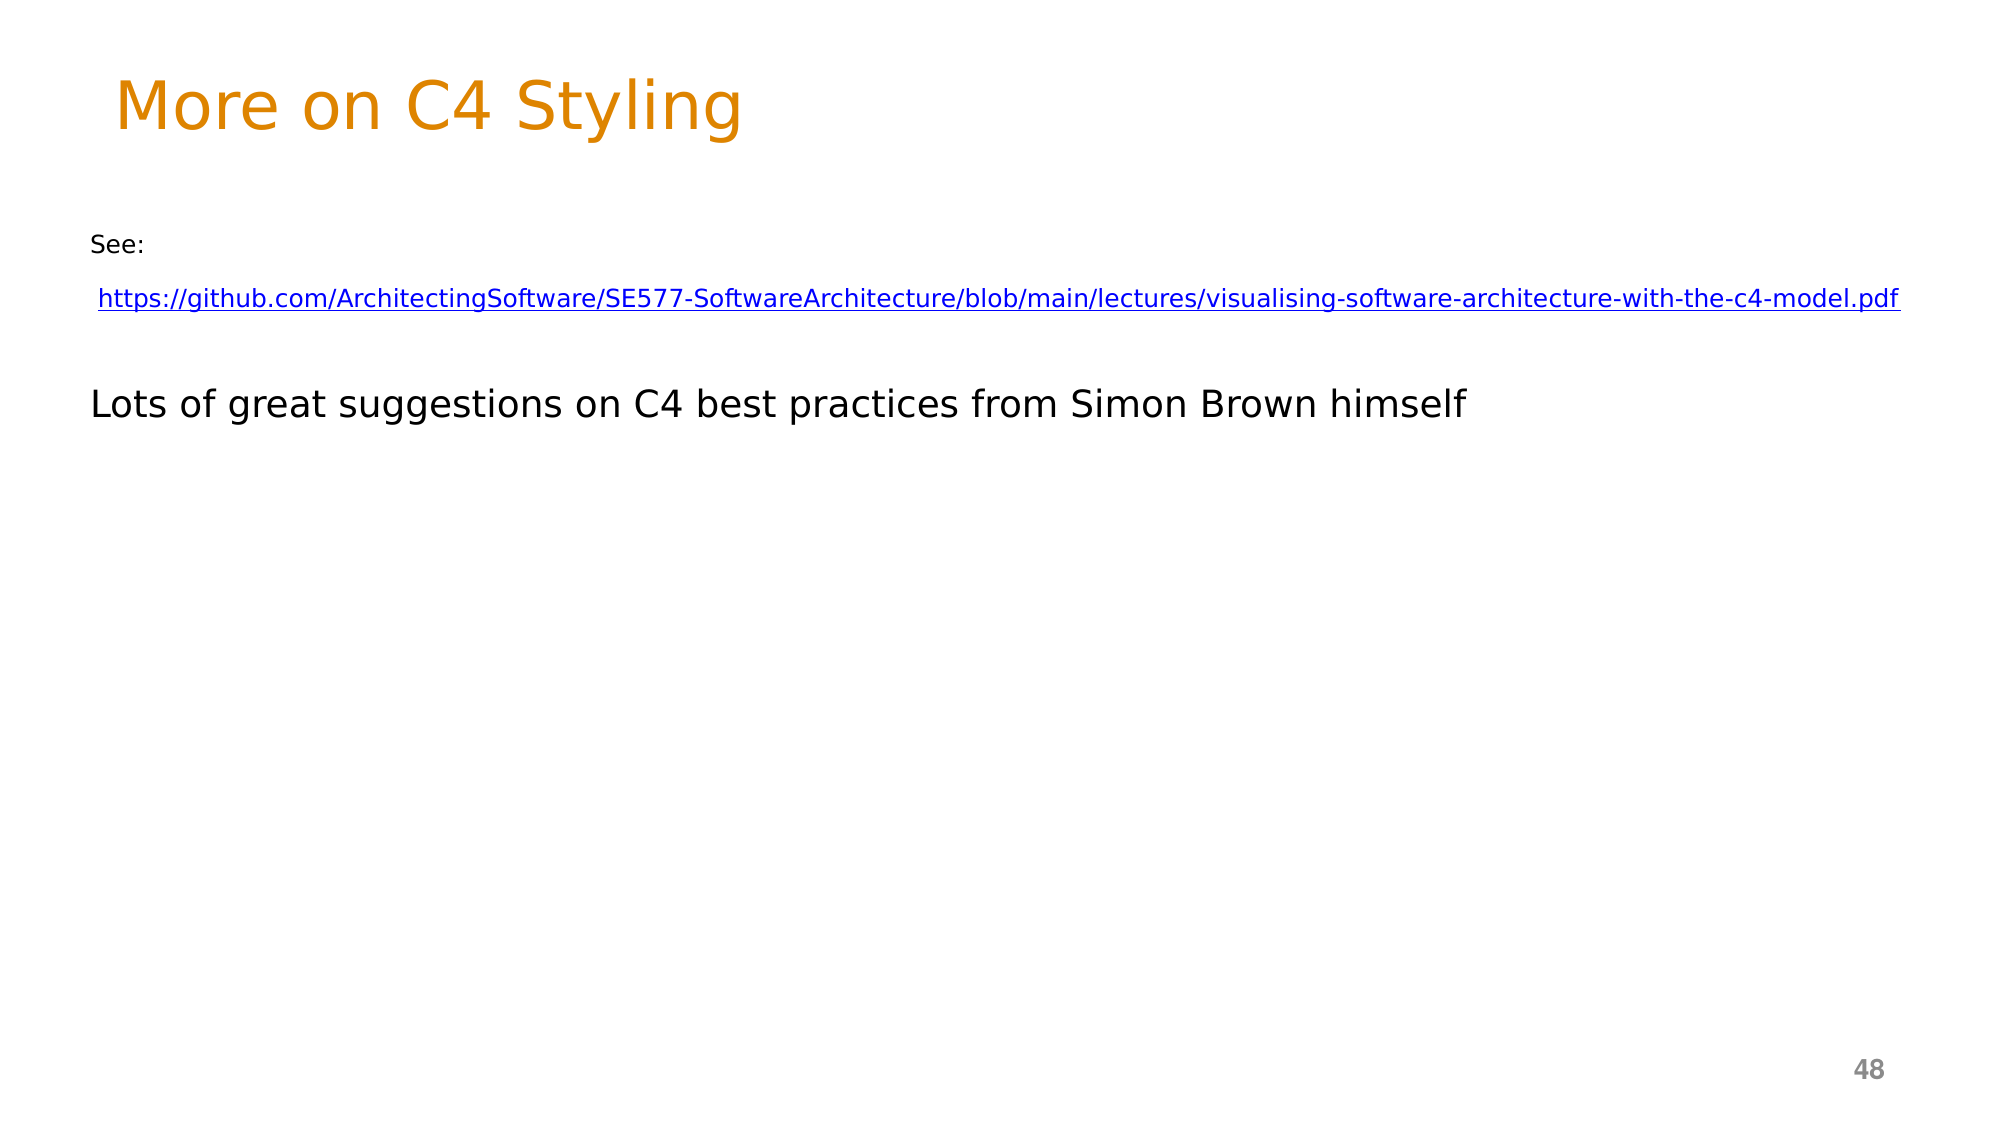

# More on C4 Styling
See:
 https://github.com/ArchitectingSoftware/SE577-SoftwareArchitecture/blob/main/lectures/visualising-software-architecture-with-the-c4-model.pdf

Lots of great suggestions on C4 best practices from Simon Brown himself
48